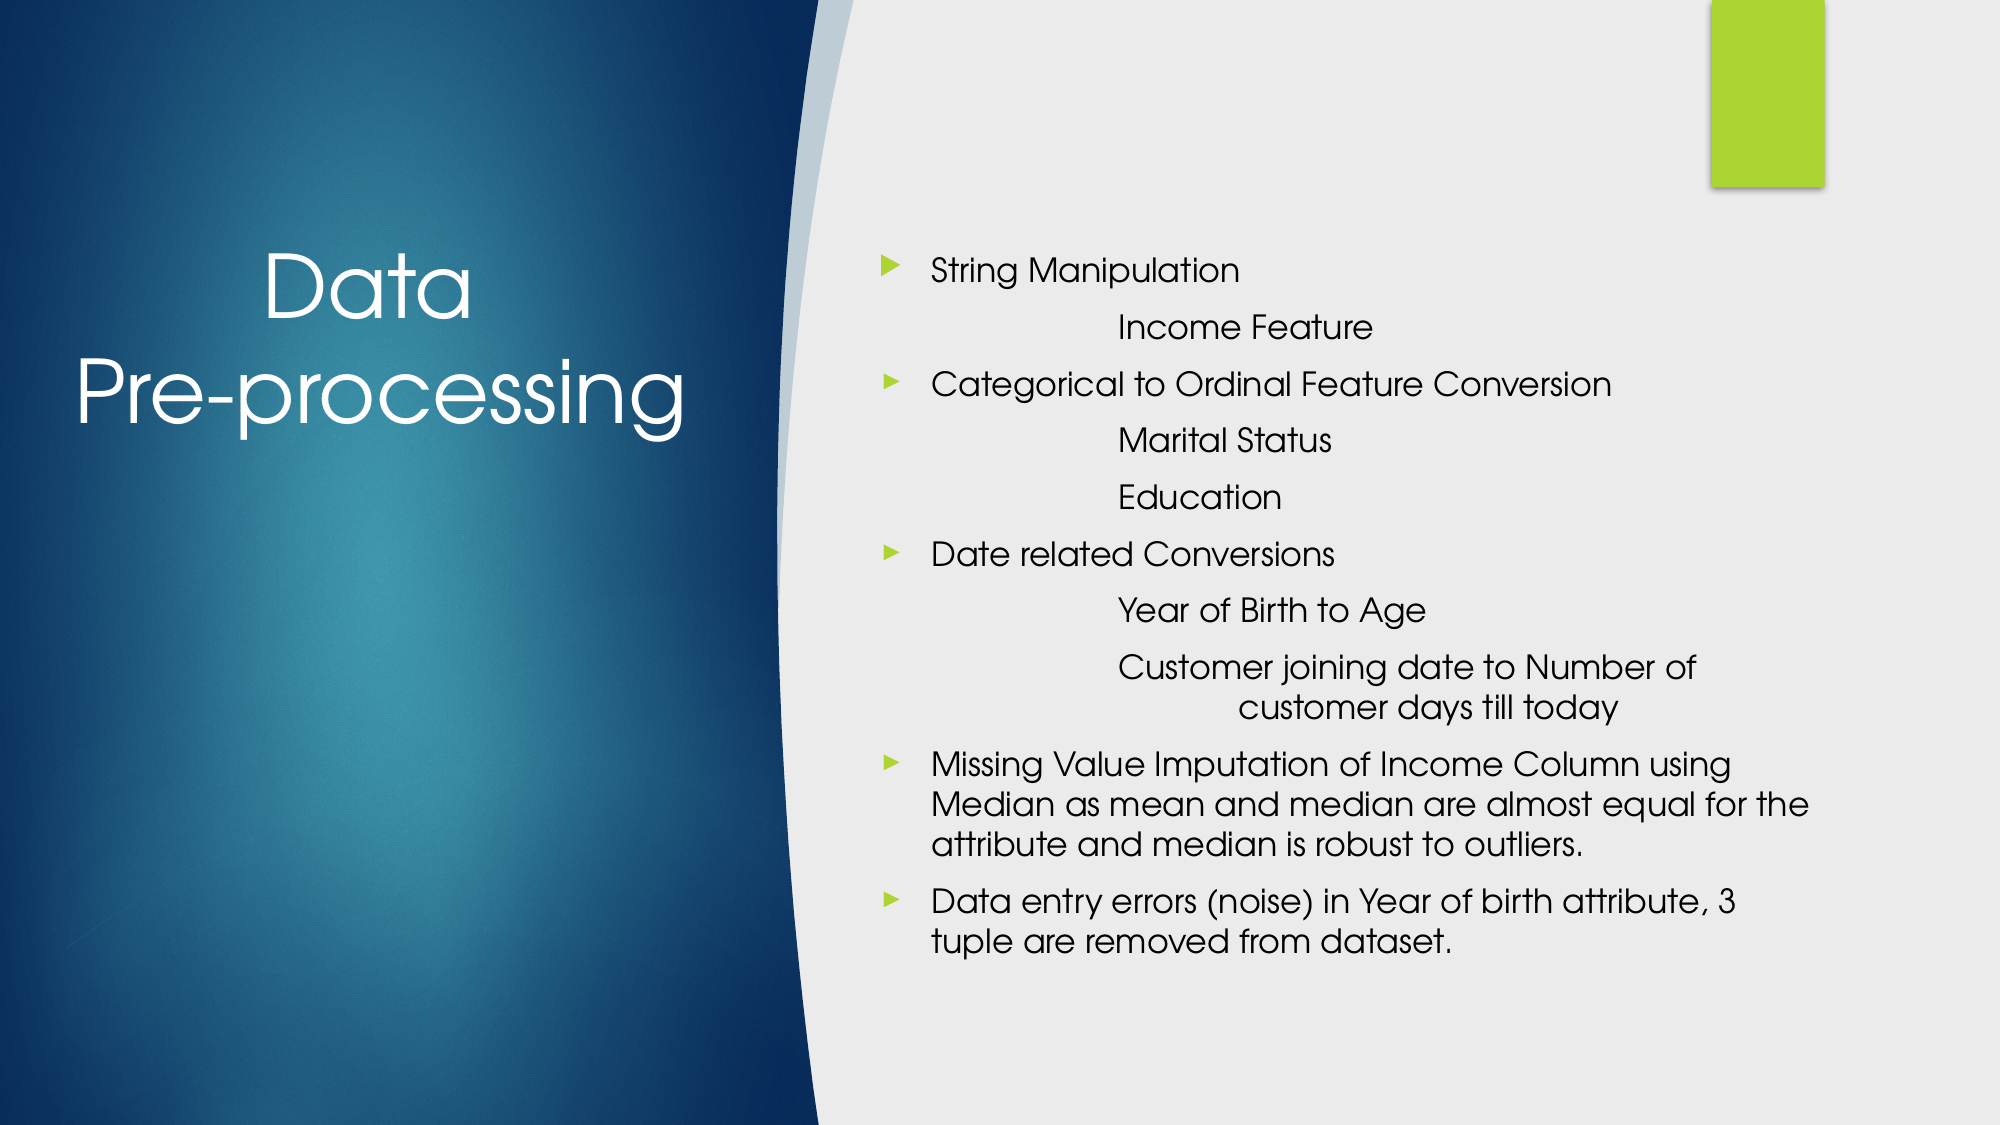

# Data Pre-processing
String Manipulation
		Income Feature
Categorical to Ordinal Feature Conversion
		Marital Status
		Education
Date related Conversions
		Year of Birth to Age
		Customer joining date to Number of 				customer days till today
Missing Value Imputation of Income Column using Median as mean and median are almost equal for the attribute and median is robust to outliers.
Data entry errors (noise) in Year of birth attribute, 3 tuple are removed from dataset.